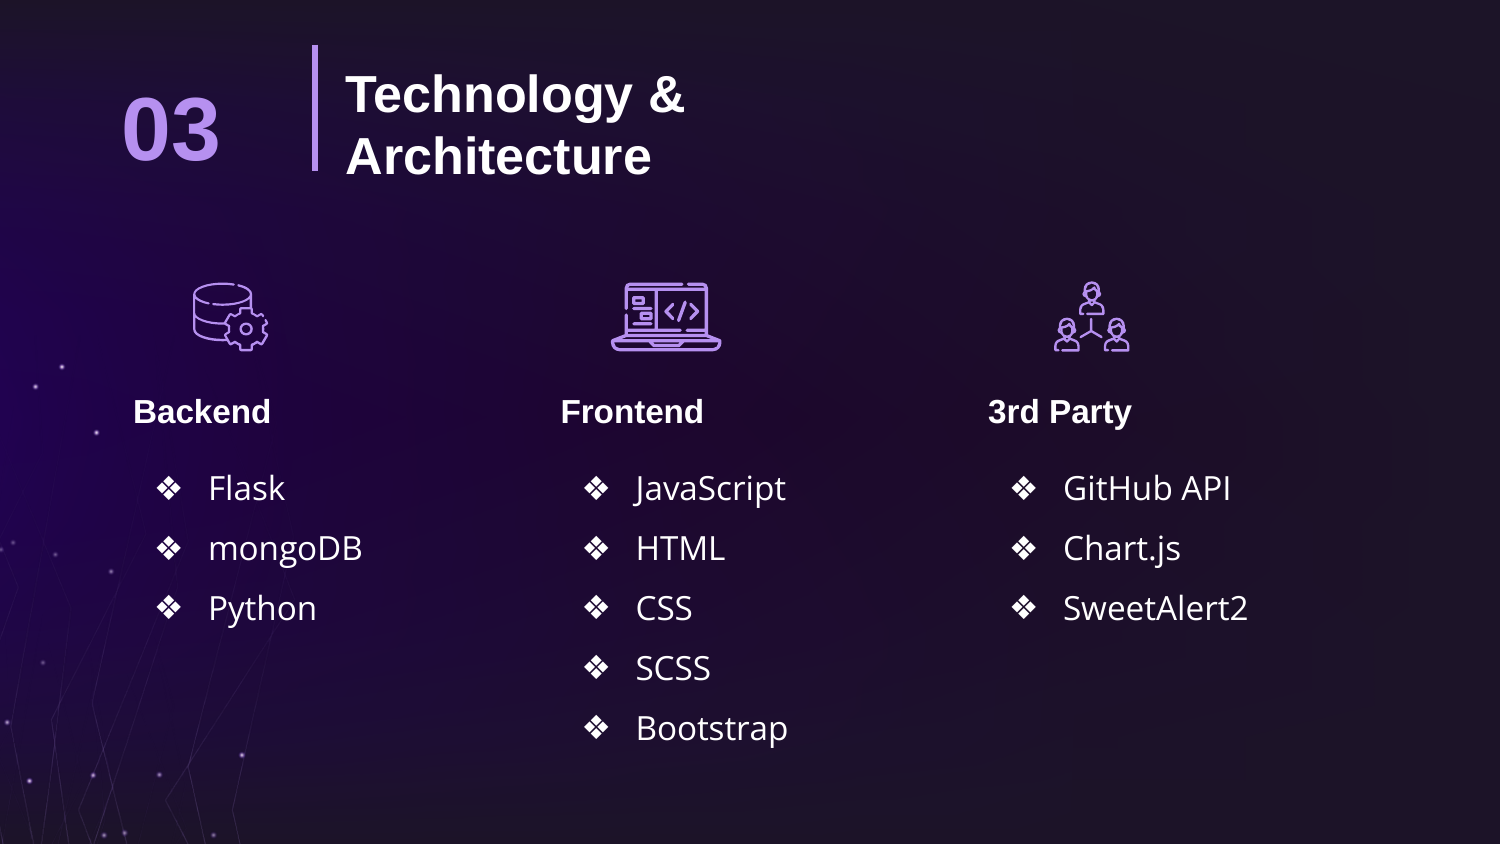

# Technology &
Architecture
03

Backend
Frontend
3rd Party
Flask
mongoDB
Python
GitHub API
Chart.js
SweetAlert2
JavaScript
HTML
CSS
SCSS
Bootstrap